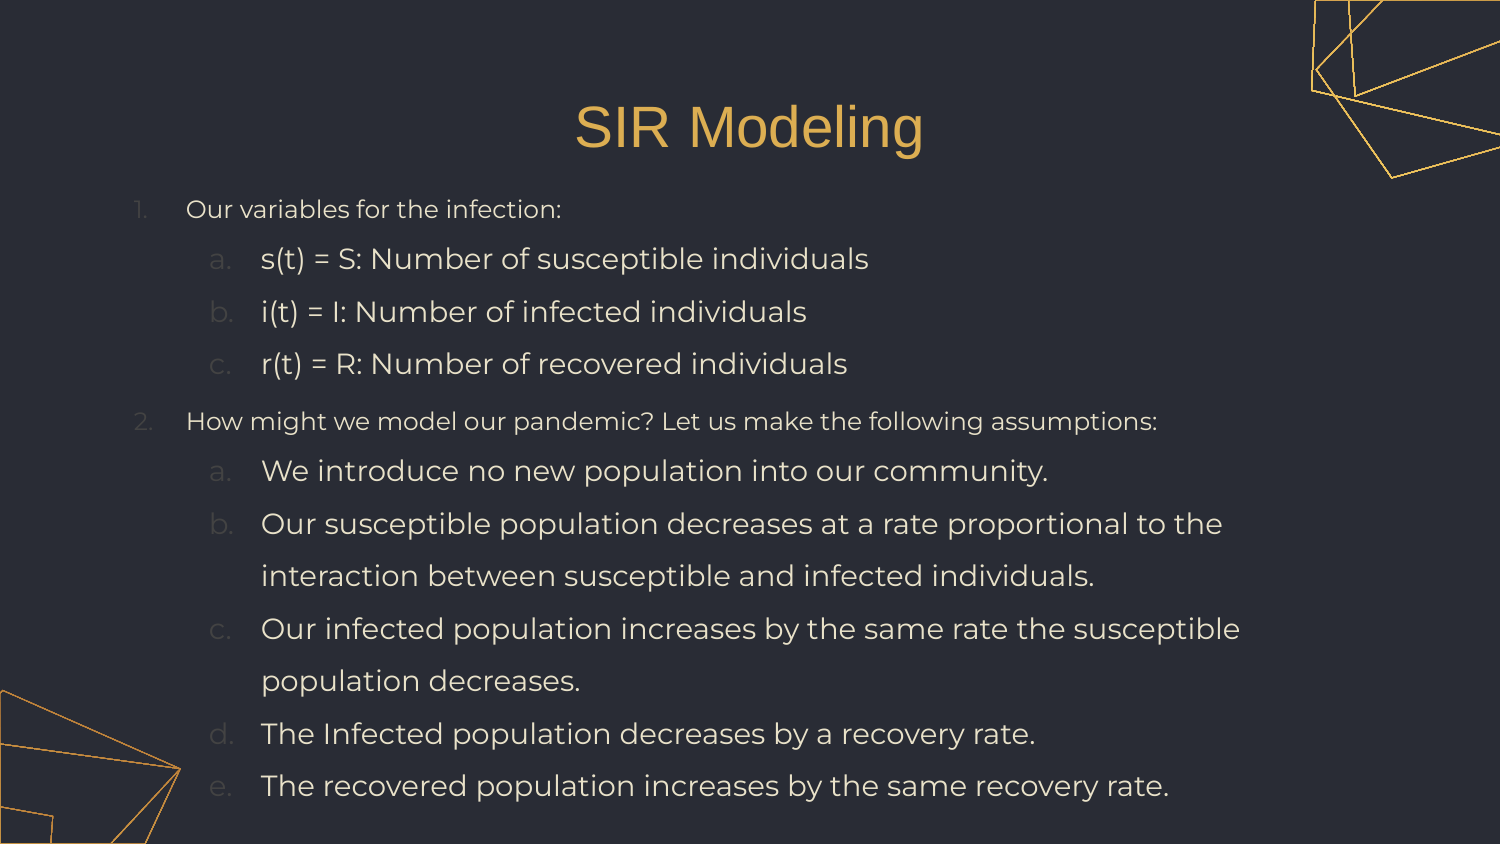

# SIR Modeling
Our variables for the infection:
s(t) = S: Number of susceptible individuals
i(t) = I: Number of infected individuals
r(t) = R: Number of recovered individuals
How might we model our pandemic? Let us make the following assumptions:
We introduce no new population into our community.
Our susceptible population decreases at a rate proportional to the interaction between susceptible and infected individuals.
Our infected population increases by the same rate the susceptible population decreases.
The Infected population decreases by a recovery rate.
The recovered population increases by the same recovery rate.